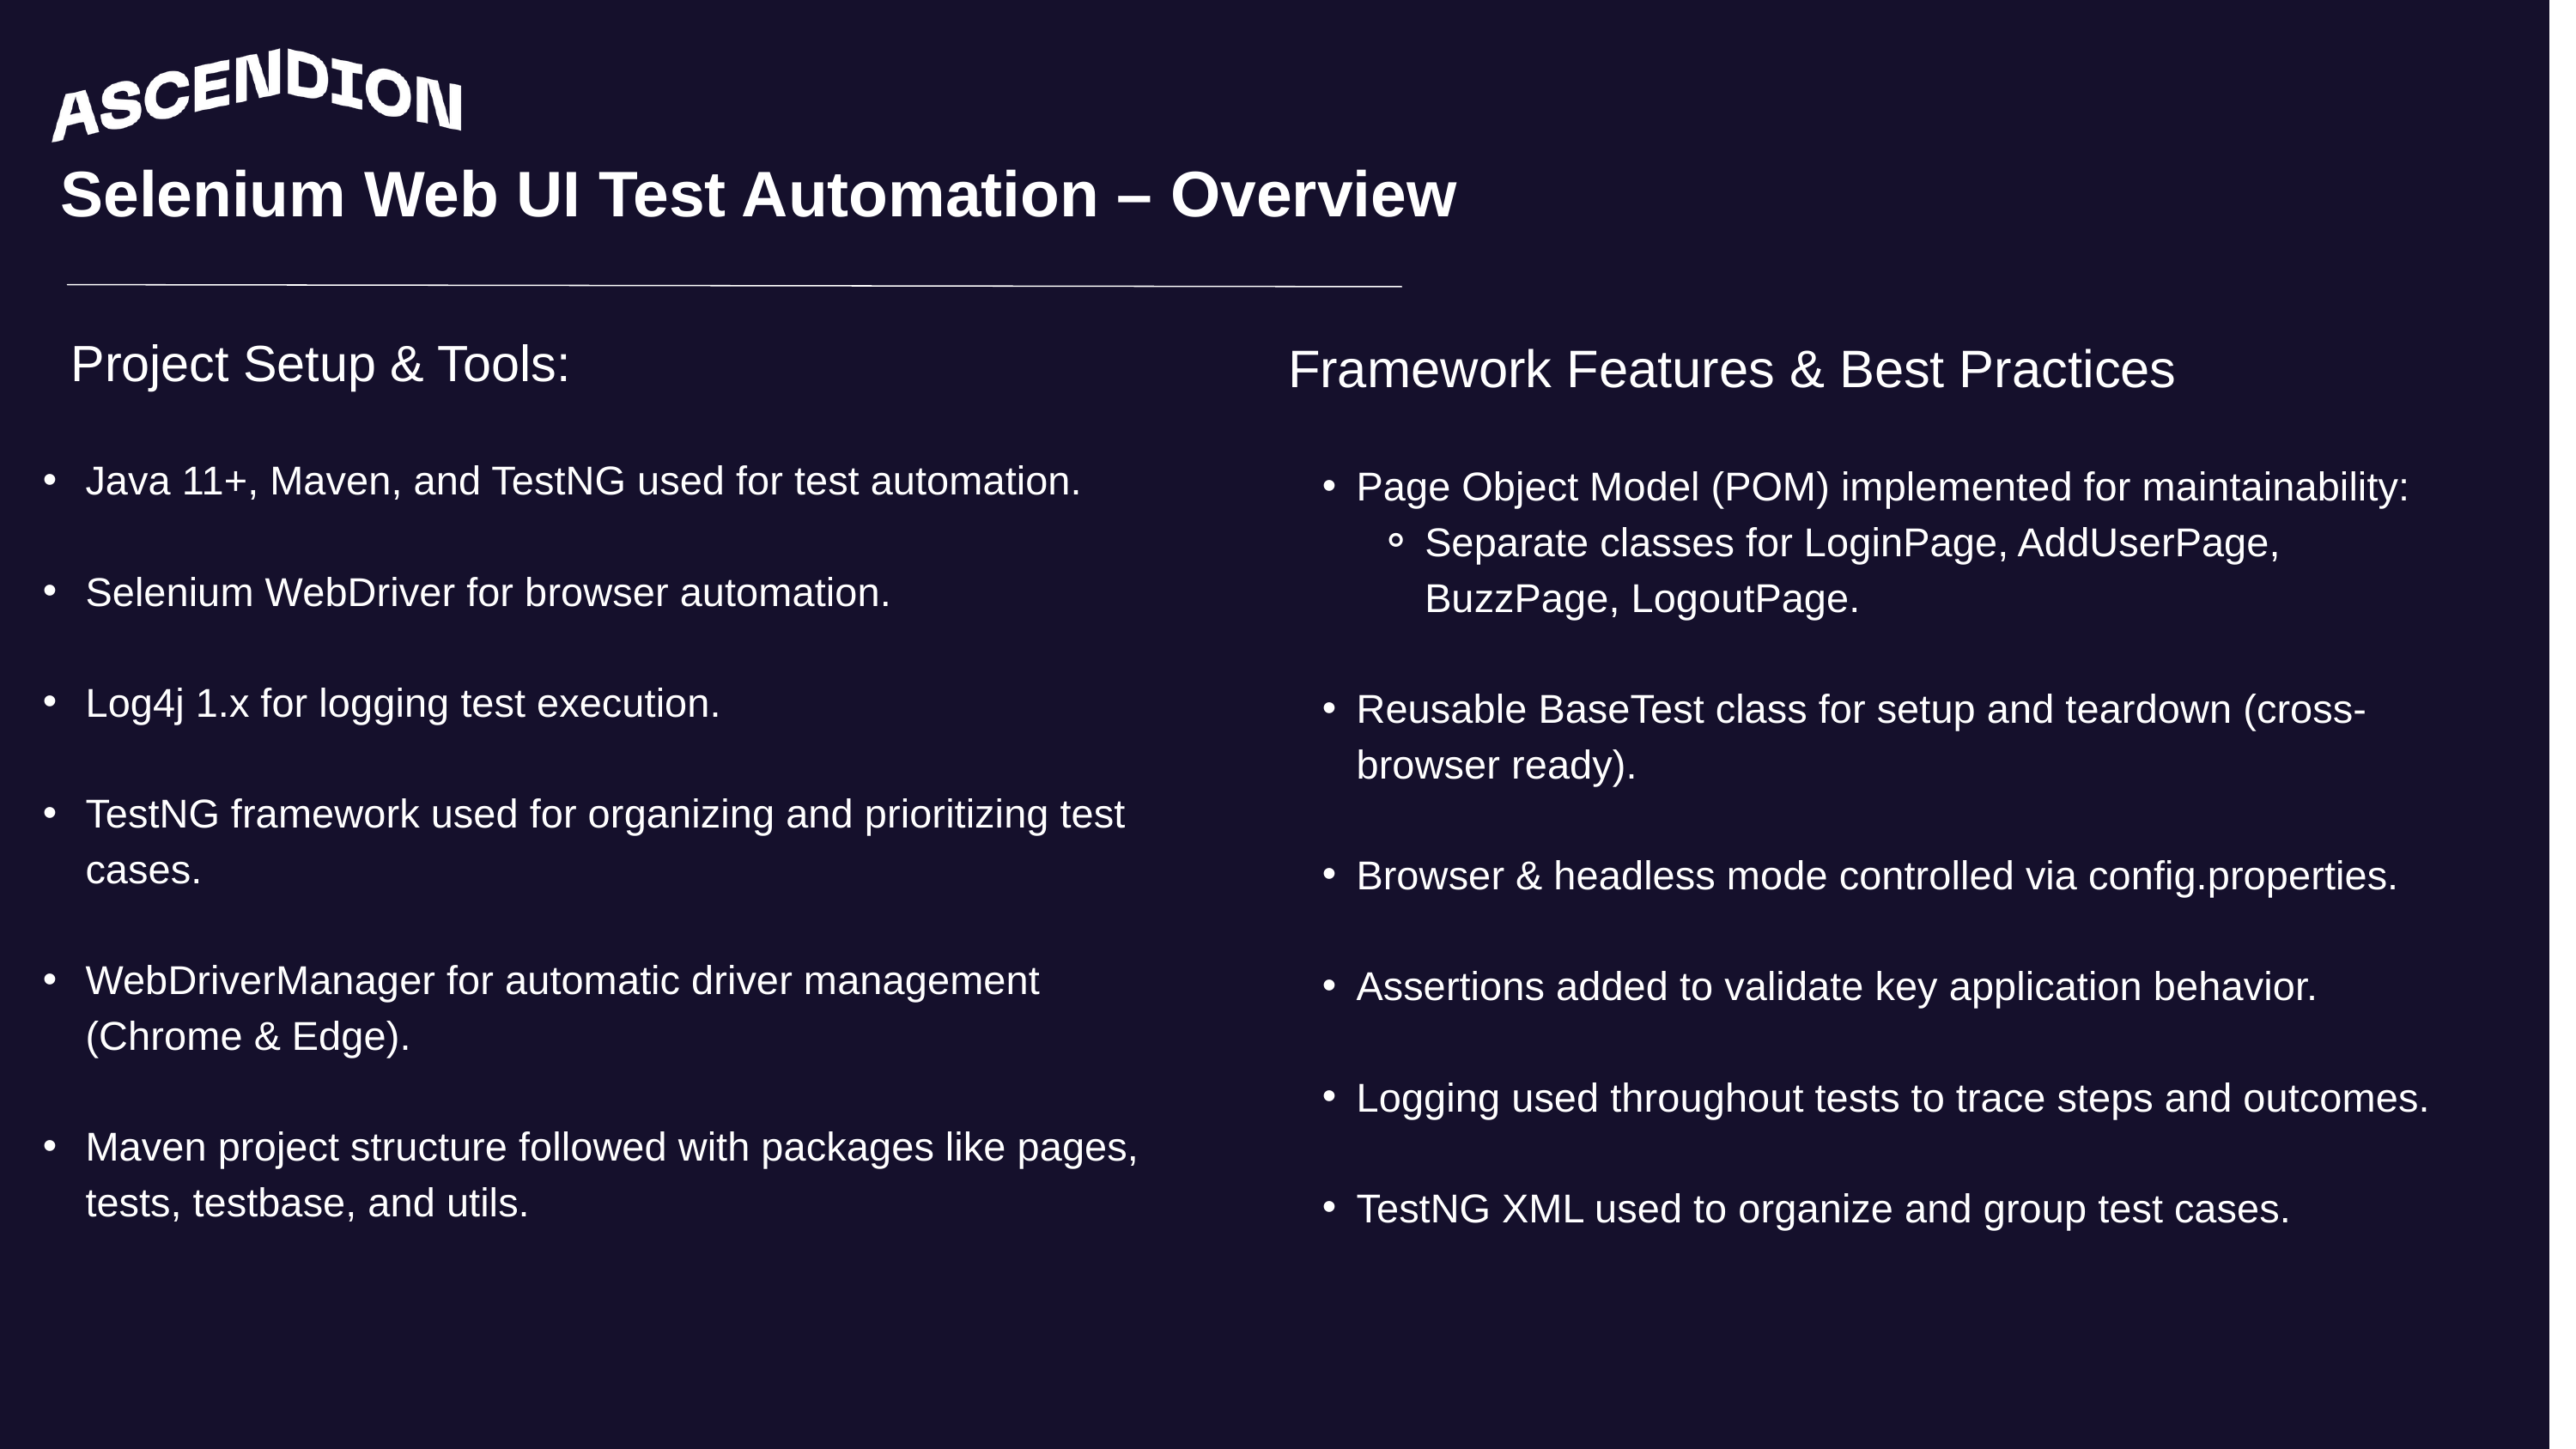

Selenium Web UI Test Automation – Overview

     Project Setup & Tools:

Java 11+, Maven, and TestNG used for test automation.

Selenium WebDriver for browser automation.

Log4j 1.x for logging test execution.

TestNG framework used for organizing and prioritizing test cases.

WebDriverManager for automatic driver management (Chrome & Edge).

Maven project structure followed with packages like pages, tests, testbase, and utils.
​

Framework Features & Best Practices

Page Object Model (POM) implemented for maintainability:
Separate classes for LoginPage, AddUserPage, BuzzPage, LogoutPage.

Reusable BaseTest class for setup and teardown (cross-browser ready).

Browser & headless mode controlled via config.properties.

Assertions added to validate key application behavior.

Logging used throughout tests to trace steps and outcomes.

TestNG XML used to organize and group test cases.